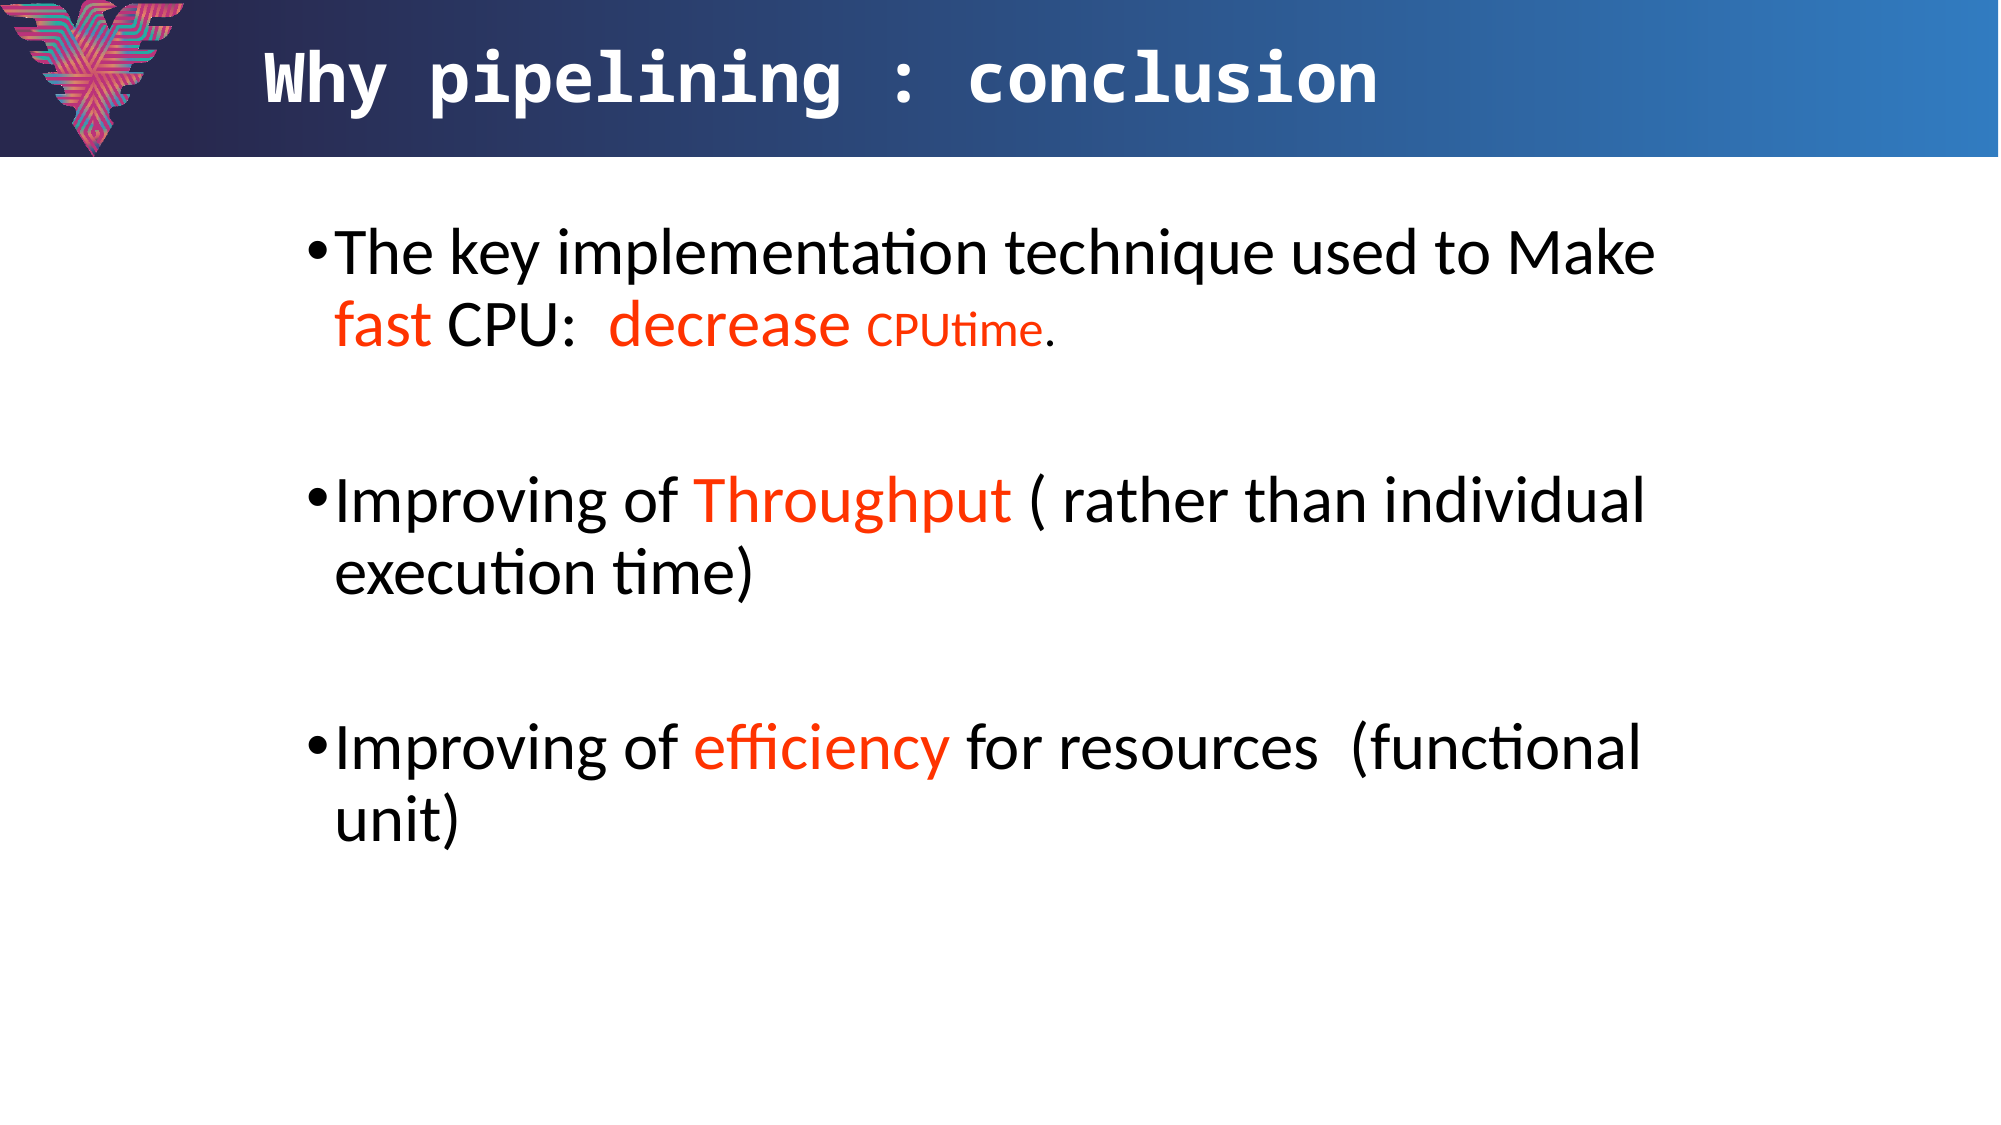

# Why pipelining : conclusion
The key implementation technique used to Make fast CPU:  decrease CPUtime.

Improving of Throughput ( rather than individual execution time)

Improving of efficiency for resources  (functional unit)